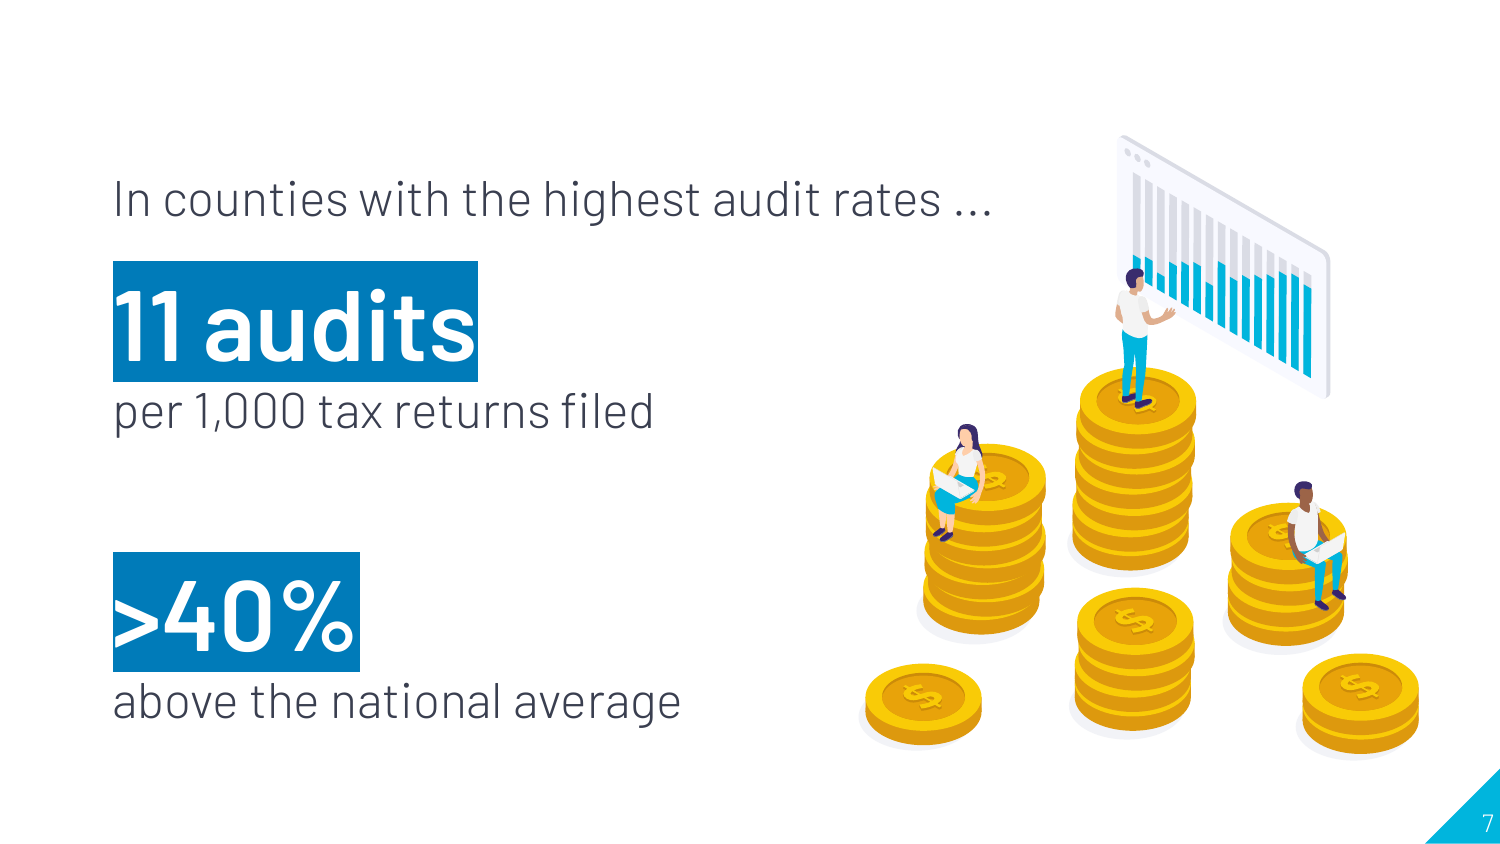

In counties with the highest audit rates ...
11 audits
per 1,000 tax returns filed
>40%
above the national average
7